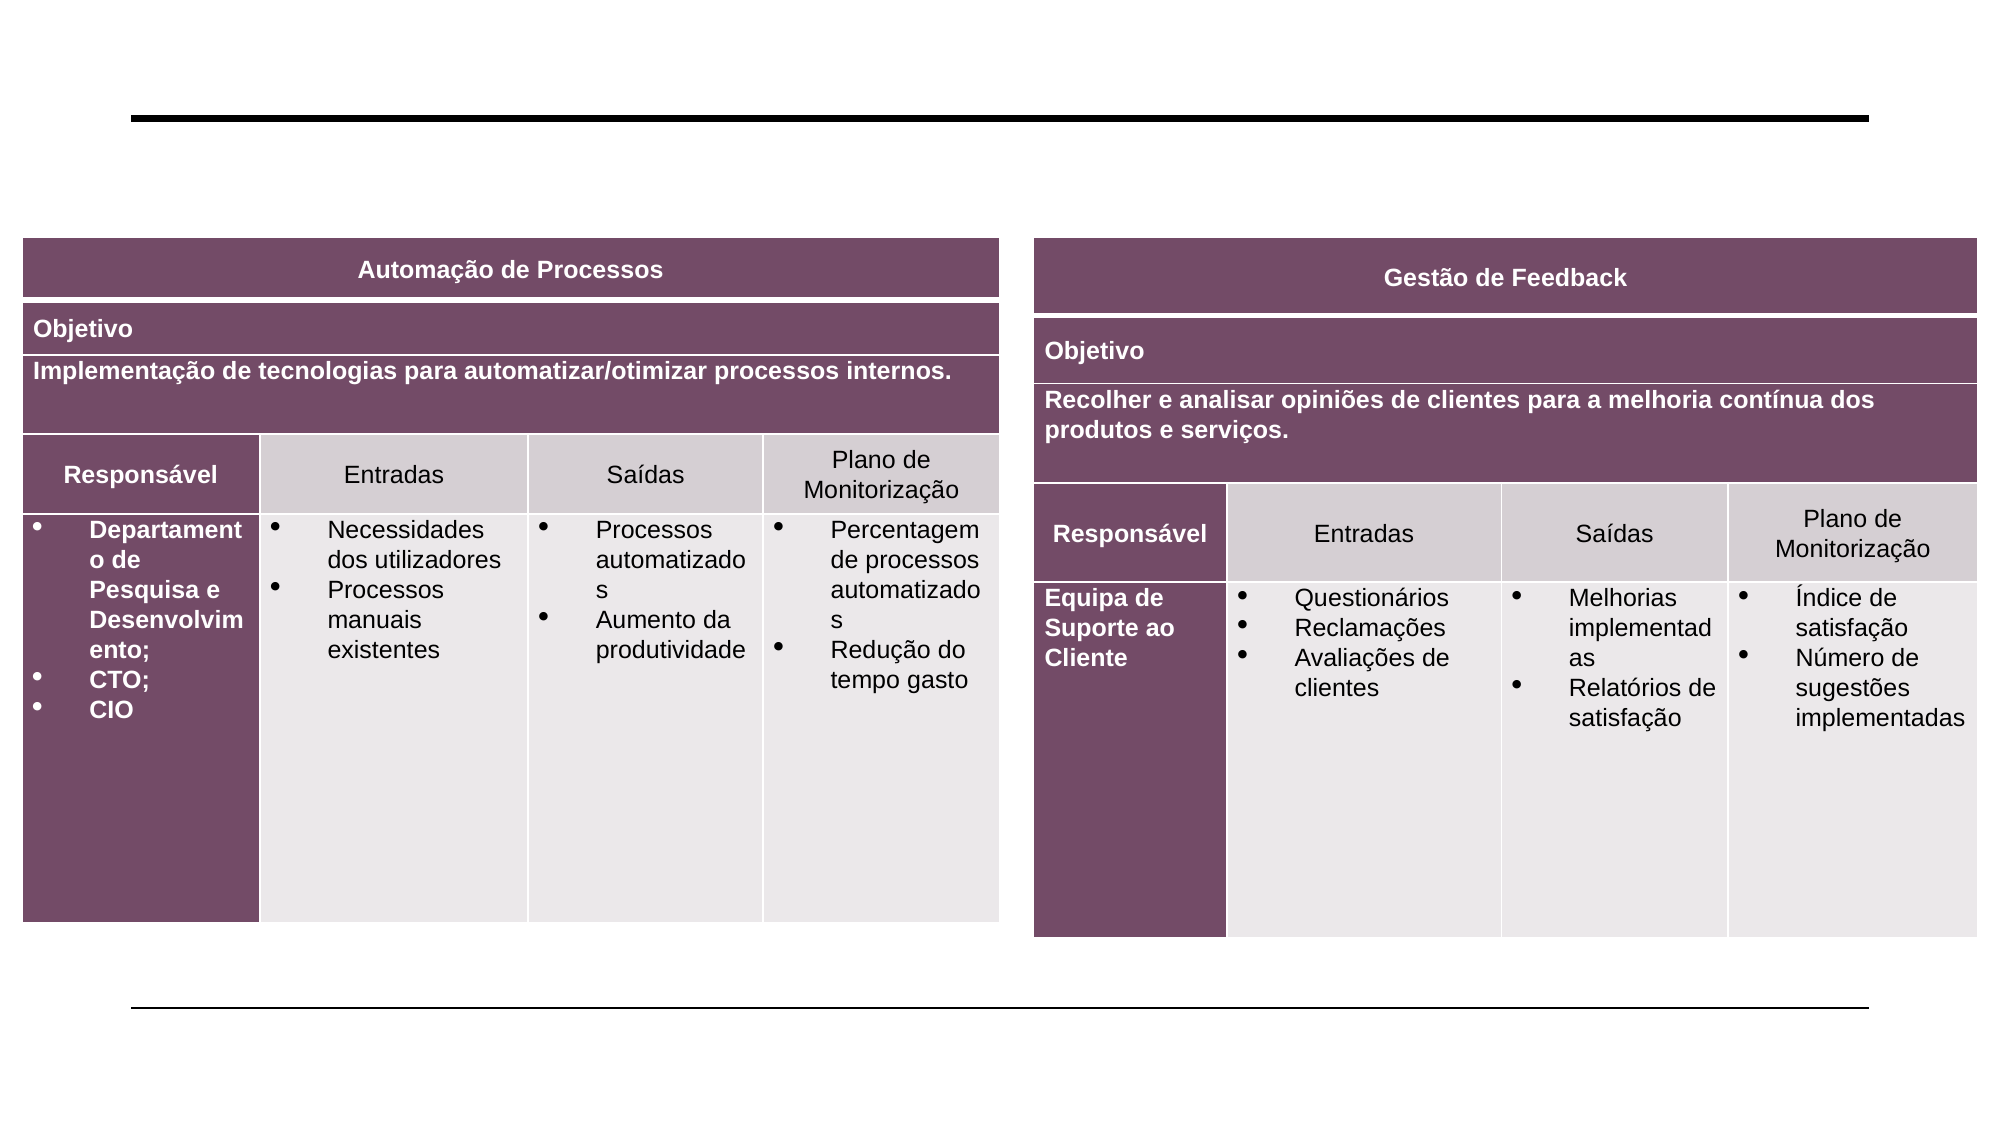

| Automação de Processos |  |  |  |
| --- | --- | --- | --- |
| Objetivo |  |  |  |
| Implementação de tecnologias para automatizar/otimizar processos internos. |  |  |  |
| Responsável | Entradas | Saídas | Plano de Monitorização |
| Departamento de Pesquisa e Desenvolvimento; CTO; CIO | Necessidades dos utilizadores Processos manuais existentes | Processos automatizados Aumento da produtividade | Percentagem de processos automatizados Redução do tempo gasto |
| Gestão de Feedback |  |  |  |
| --- | --- | --- | --- |
| Objetivo |  |  |  |
| Recolher e analisar opiniões de clientes para a melhoria contínua dos produtos e serviços. |  |  |  |
| Responsável | Entradas | Saídas | Plano de Monitorização |
| Equipa de Suporte ao Cliente | Questionários Reclamações Avaliações de clientes | Melhorias implementadas Relatórios de satisfação | Índice de satisfação Número de sugestões implementadas |